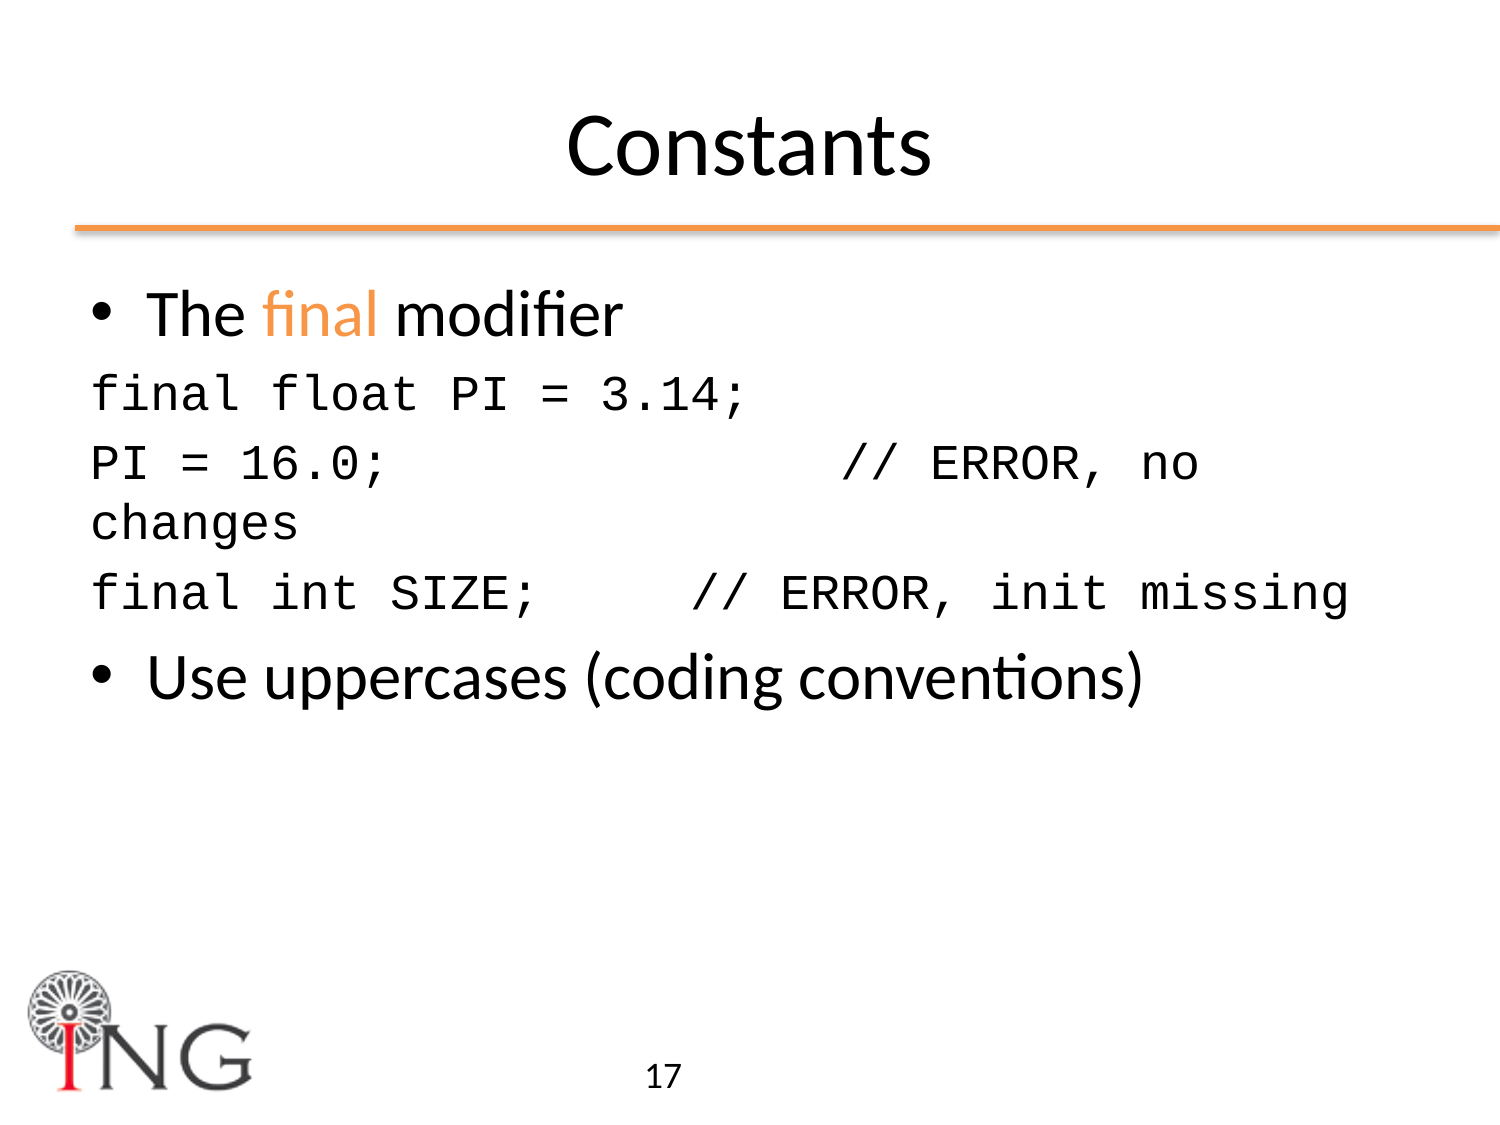

# Constants
The final modifier
final float PI = 3.14;
PI = 16.0; 			// ERROR, no changes
final int SIZE; 	// ERROR, init missing
Use uppercases (coding conventions)

17